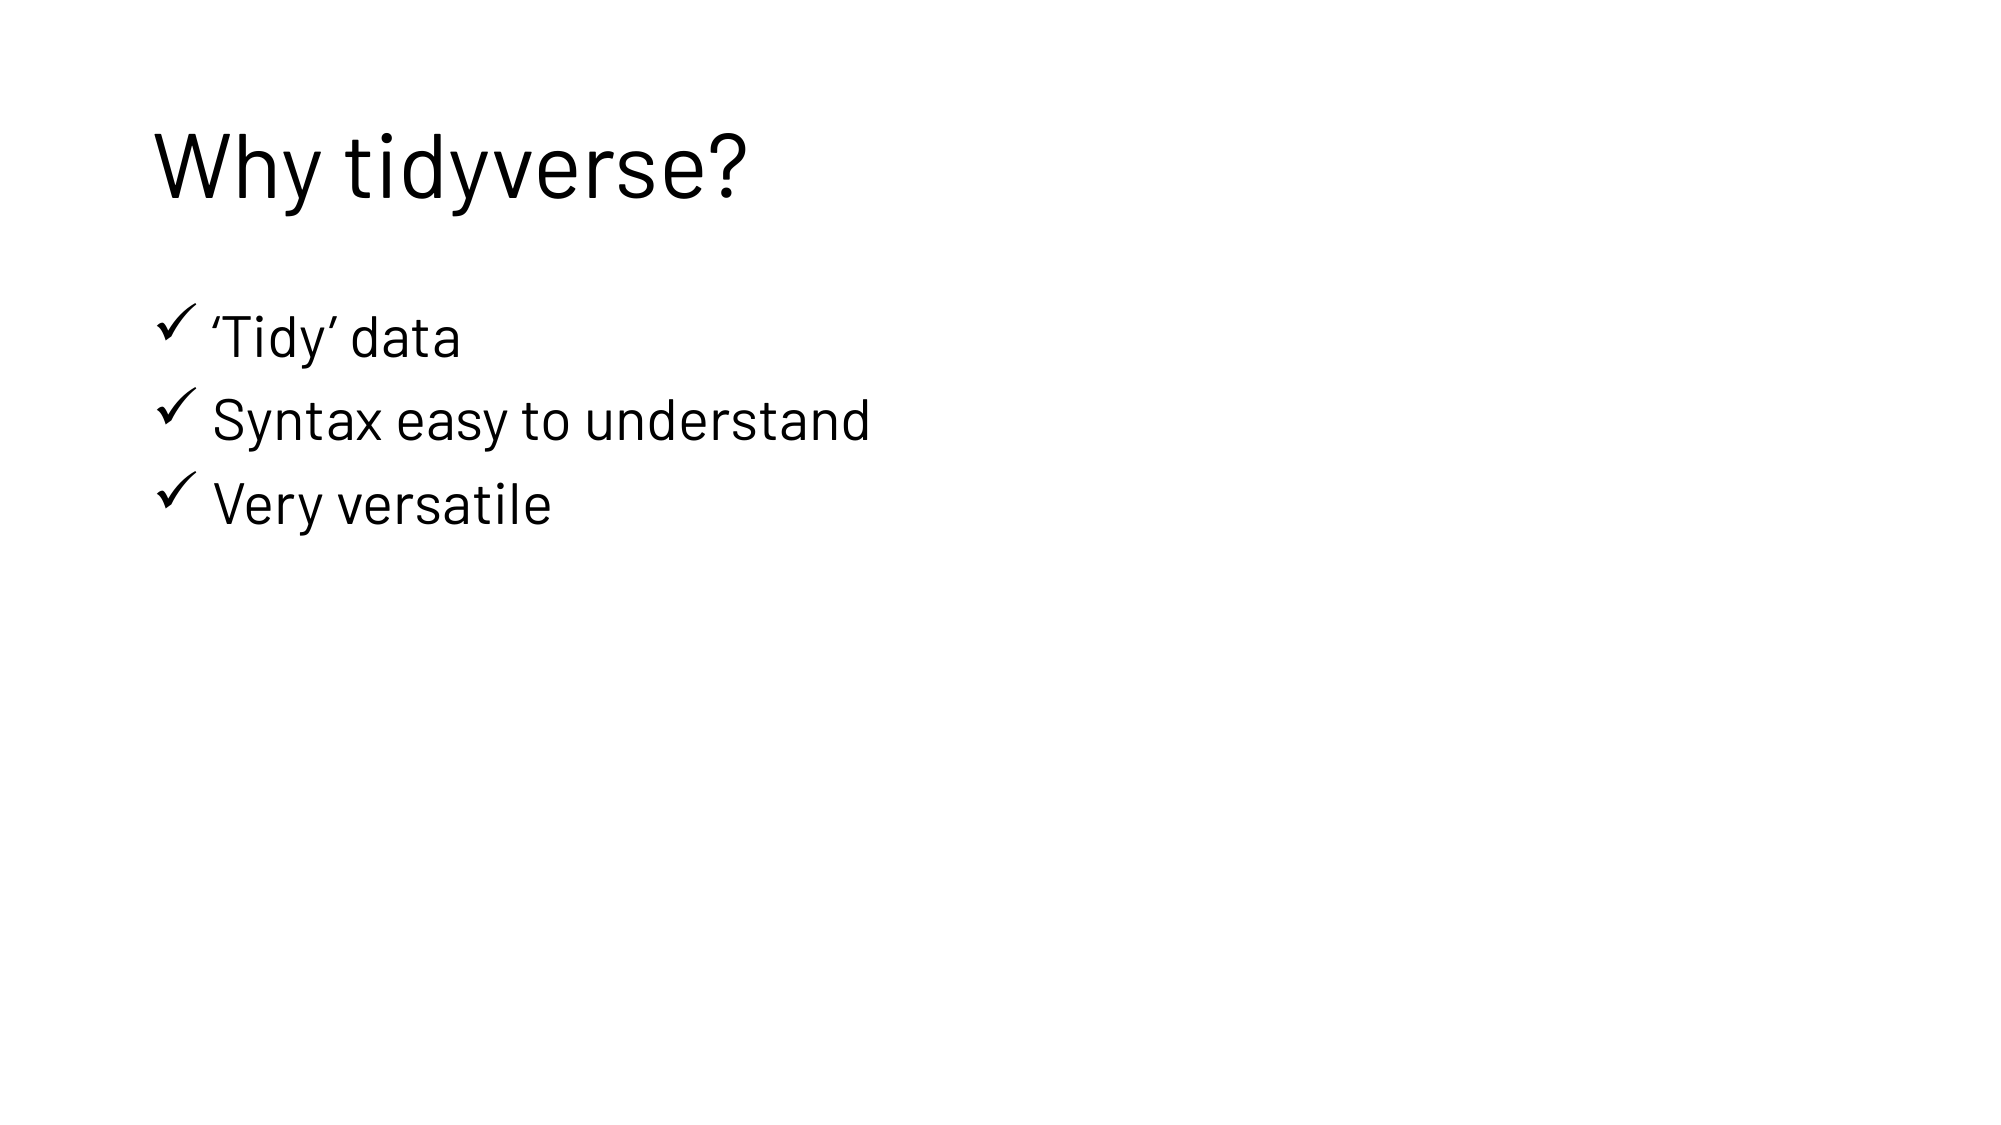

# Why tidyverse?
 ‘Tidy’ data
 Syntax easy to understand
 Very versatile